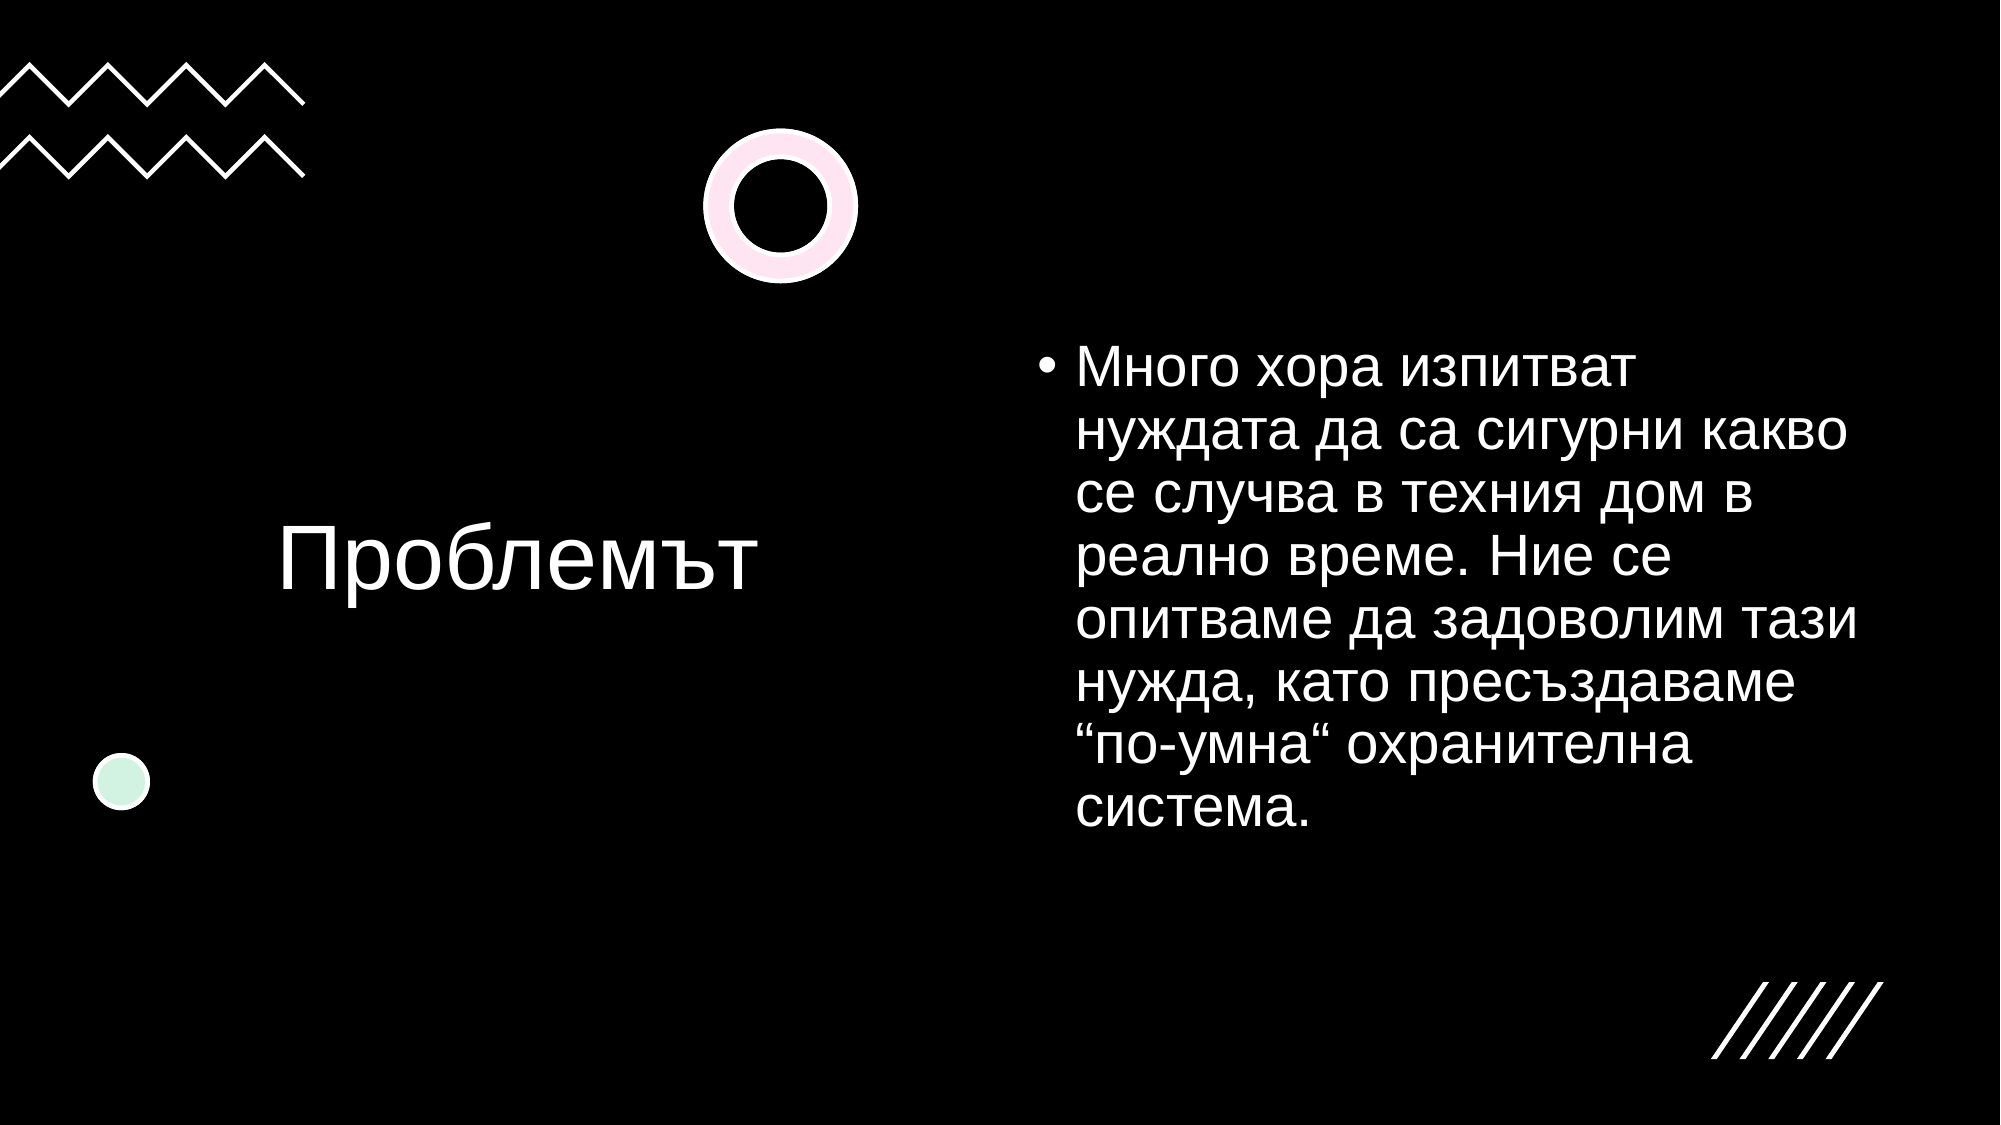

# Проблемът
Много хора изпитват нуждата да са сигурни какво се случва в техния дом в реално време. Ние се опитваме да задоволим тази нужда, като пресъздаваме “по-умна“ охранителна система.